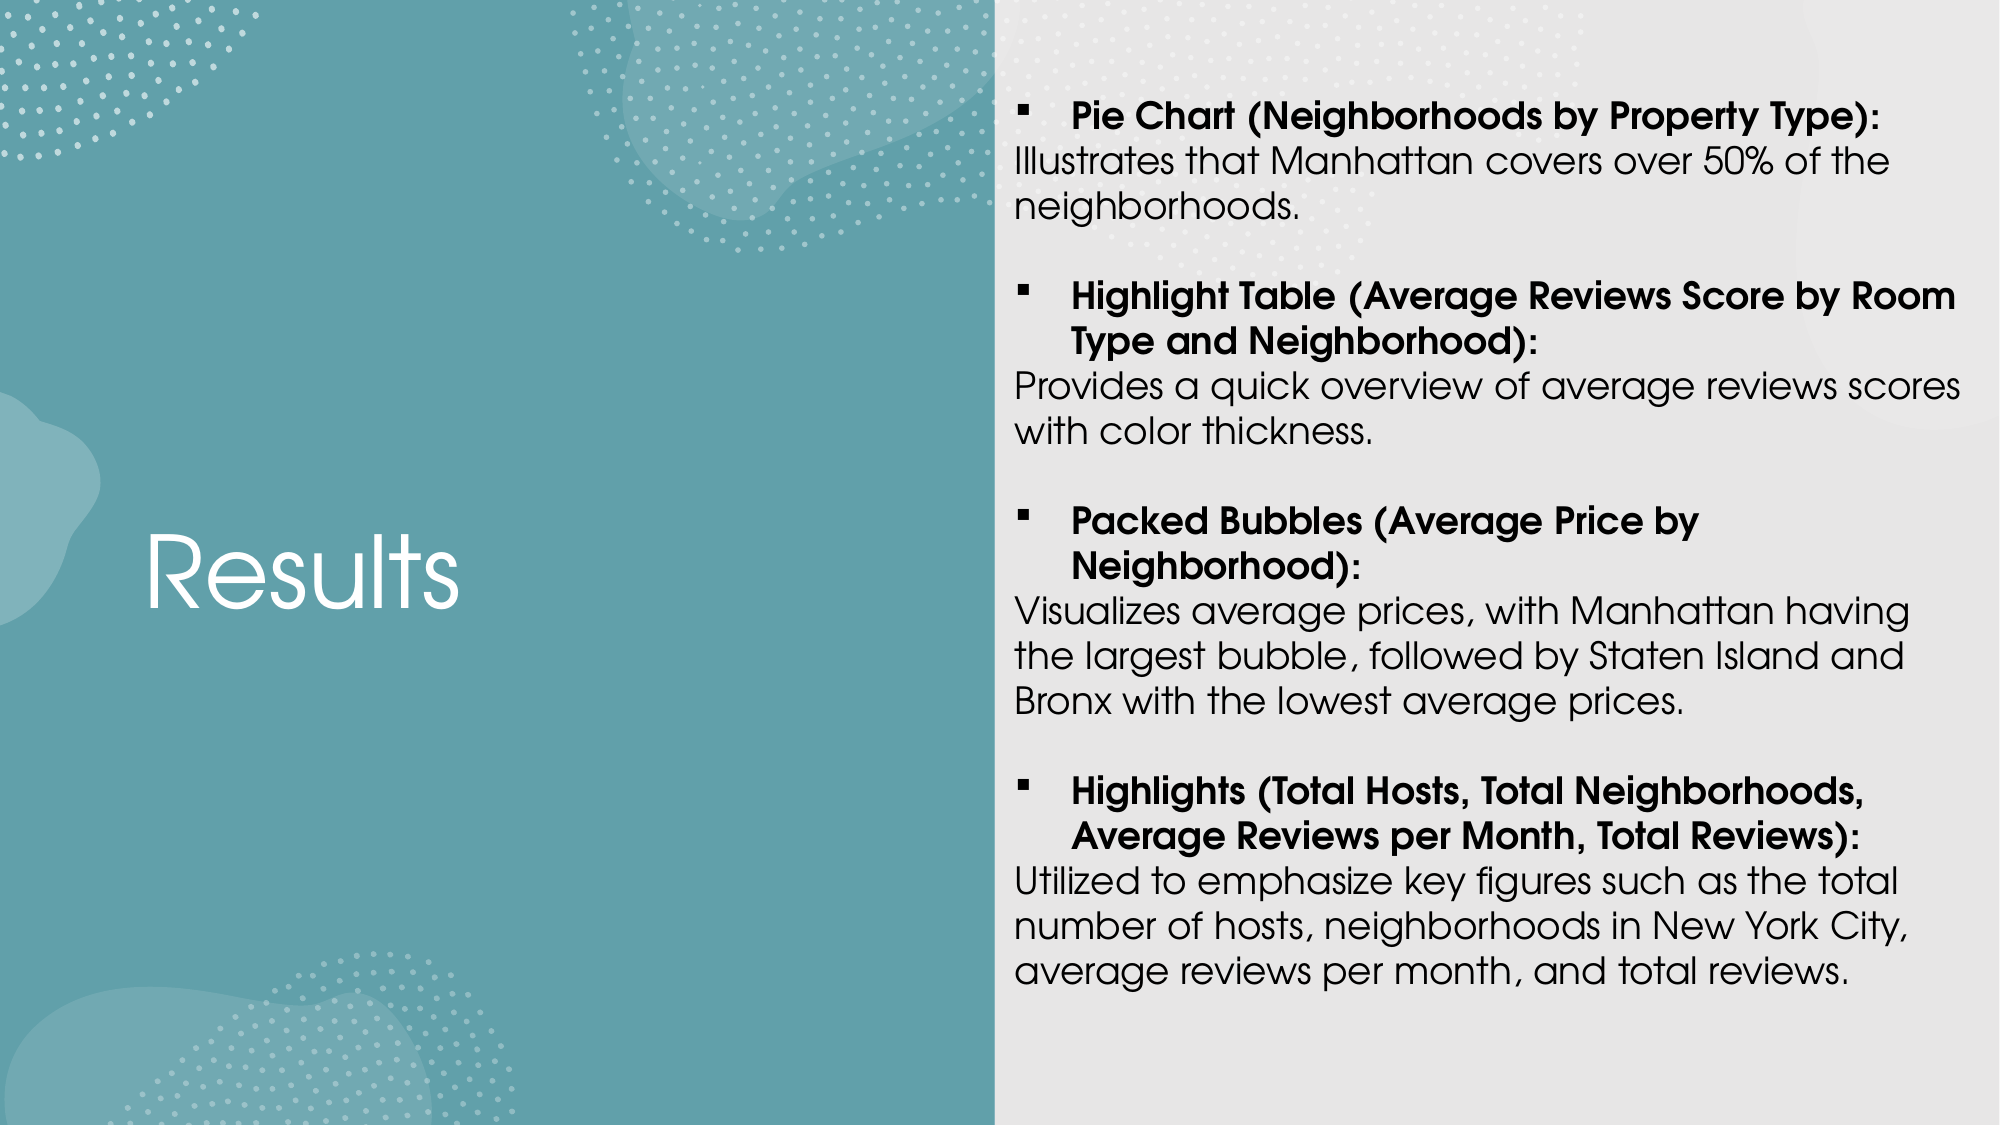

Pie Chart (Neighborhoods by Property Type):
Illustrates that Manhattan covers over 50% of the neighborhoods.

Highlight Table (Average Reviews Score by Room Type and Neighborhood):
Provides a quick overview of average reviews scores with color thickness.

Packed Bubbles (Average Price by Neighborhood):
Visualizes average prices, with Manhattan having the largest bubble, followed by Staten Island and Bronx with the lowest average prices.

Highlights (Total Hosts, Total Neighborhoods, Average Reviews per Month, Total Reviews):
Utilized to emphasize key figures such as the total number of hosts, neighborhoods in New York City, average reviews per month, and total reviews.

# Results